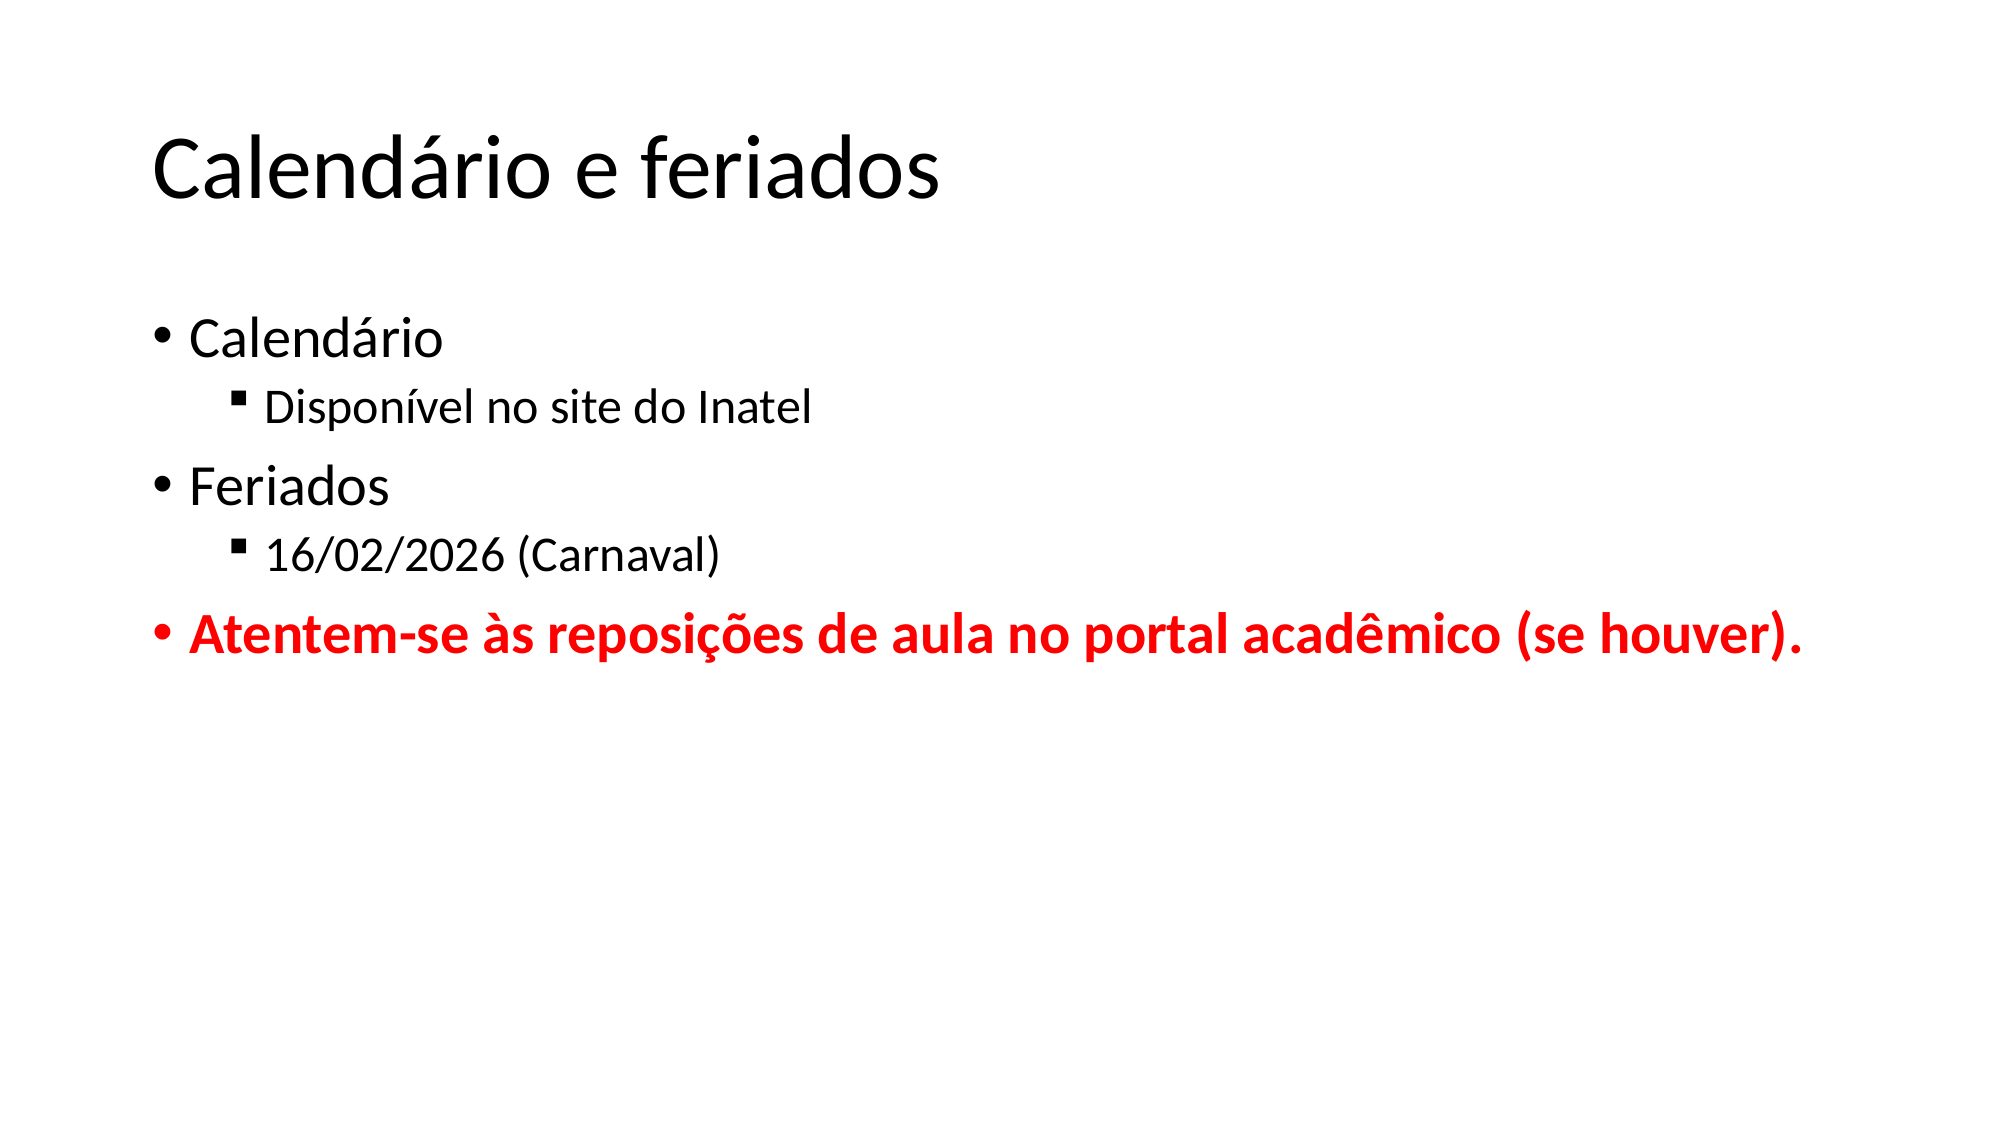

# Calendário e feriados
Calendário
Disponível no site do Inatel
Feriados
16/02/2026 (Carnaval)
Atentem-se às reposições de aula no portal acadêmico (se houver).​